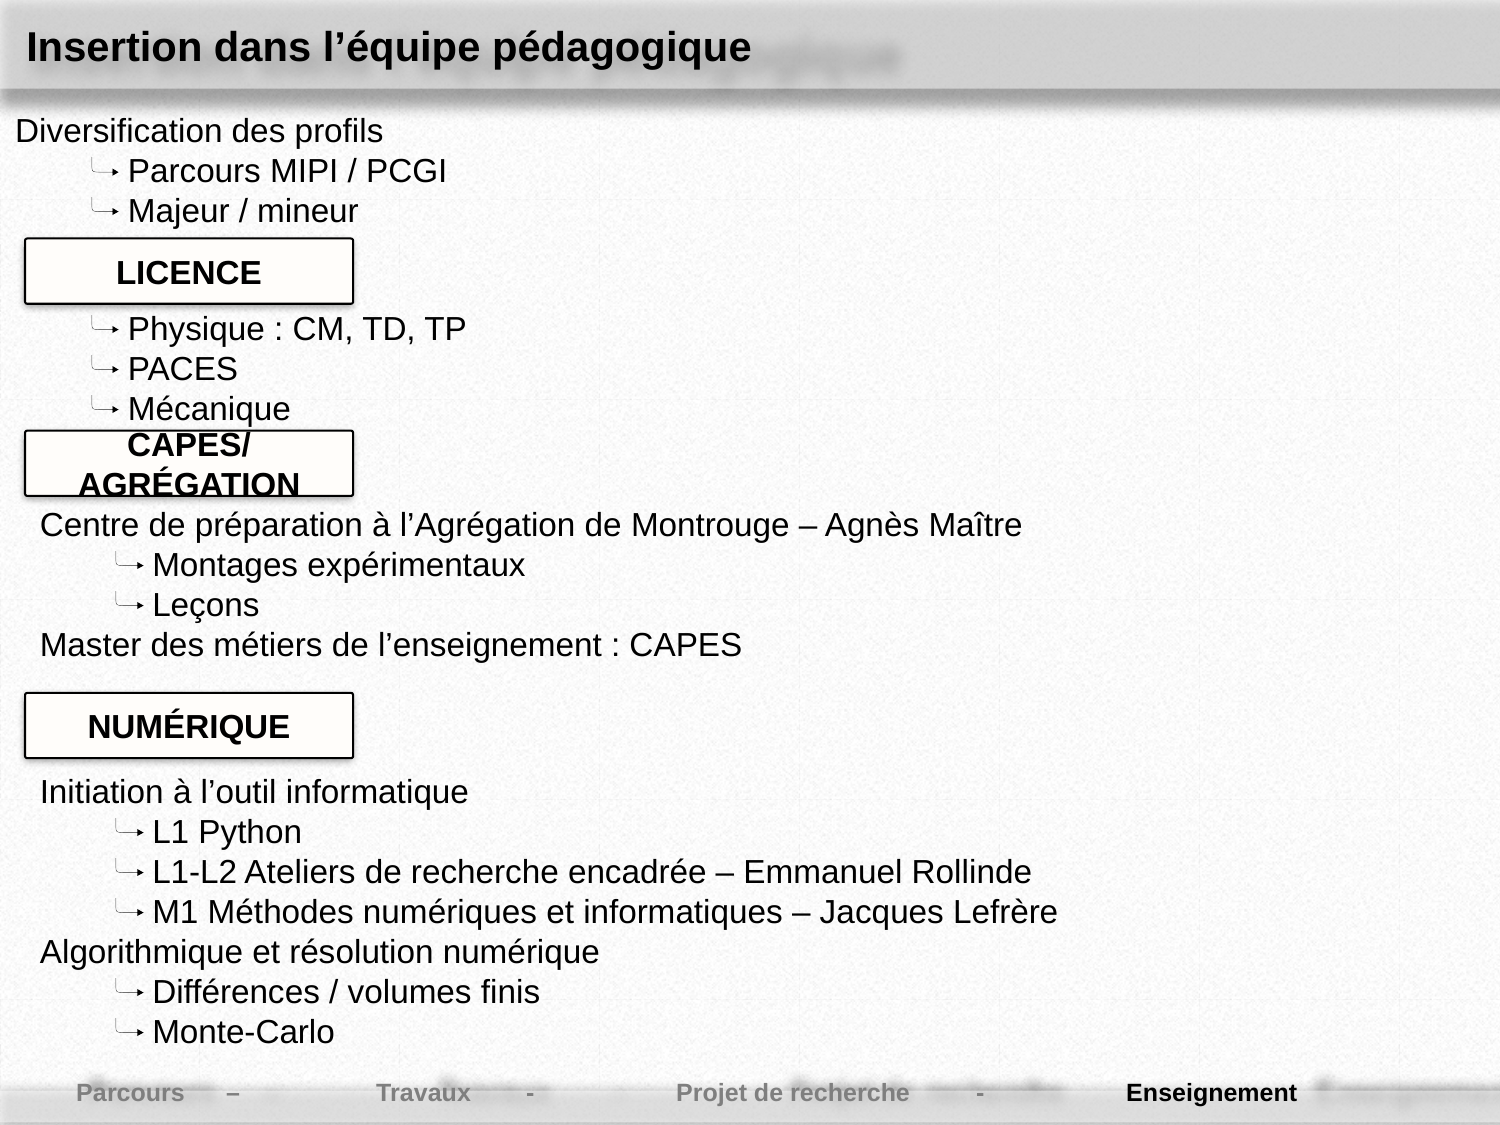

Insertion dans l’équipe pédagogique
Diversification des profils
 Parcours MIPI / PCGI
 Majeur / mineur
Licence

 Physique : CM, TD, TP
 PACES
 Mécanique
CAPES/Agrégation
Centre de préparation à l’Agrégation de Montrouge – Agnès Maître
 Montages expérimentaux
 Leçons
Master des métiers de l’enseignement : CAPES

Numérique
Initiation à l’outil informatique
 L1 Python
 L1-L2 Ateliers de recherche encadrée – Emmanuel Rollinde
 M1 Méthodes numériques et informatiques – Jacques Lefrère
Algorithmique et résolution numérique
 Différences / volumes finis
 Monte-Carlo

Parcours	–	Travaux	-	Projet de recherche	-	Enseignement